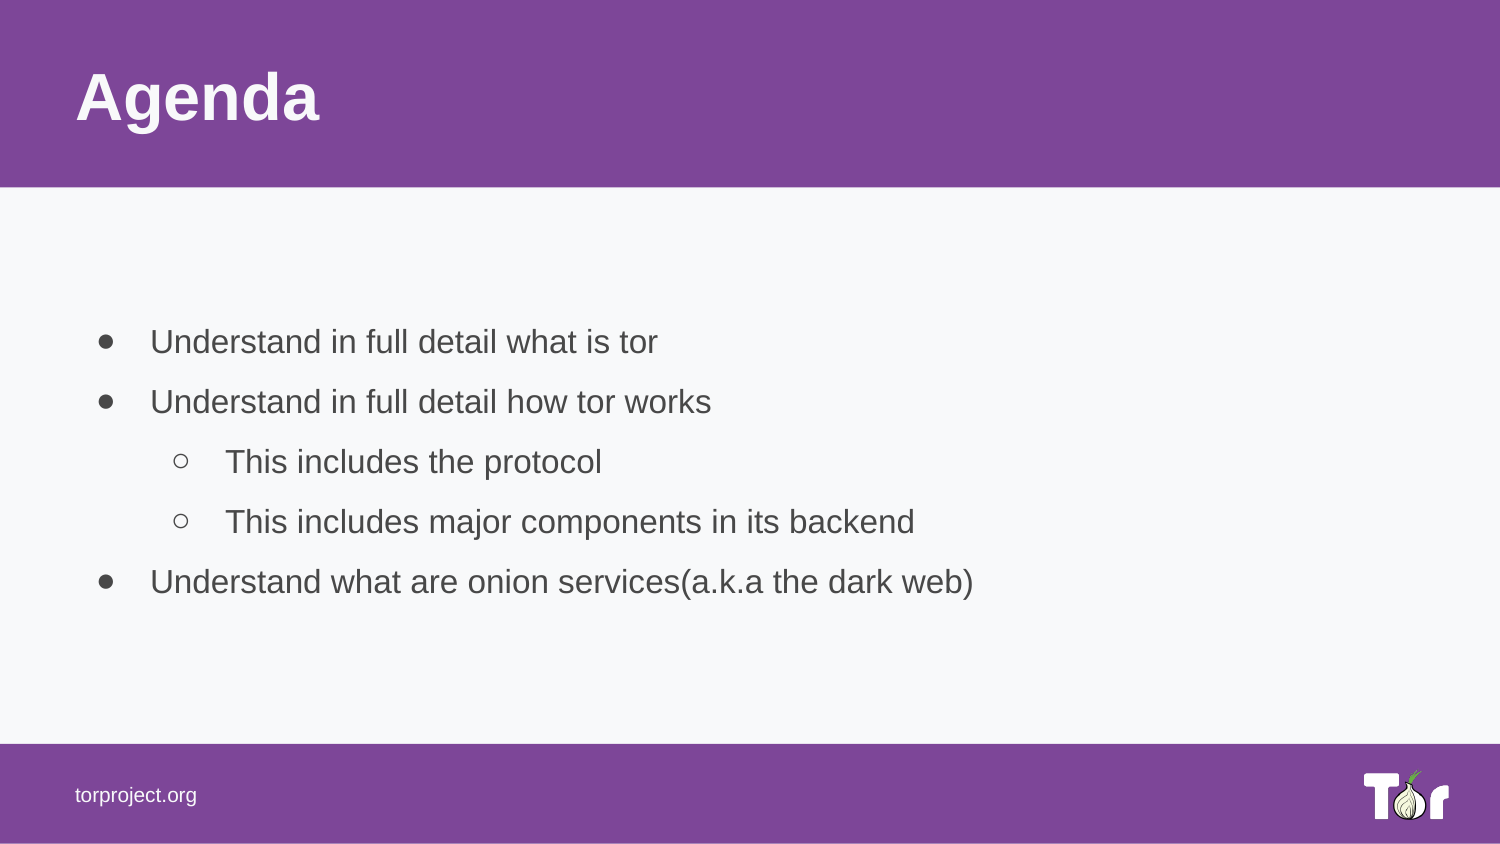

Agenda
Understand in full detail what is tor
Understand in full detail how tor works
This includes the protocol
This includes major components in its backend
Understand what are onion services(a.k.a the dark web)